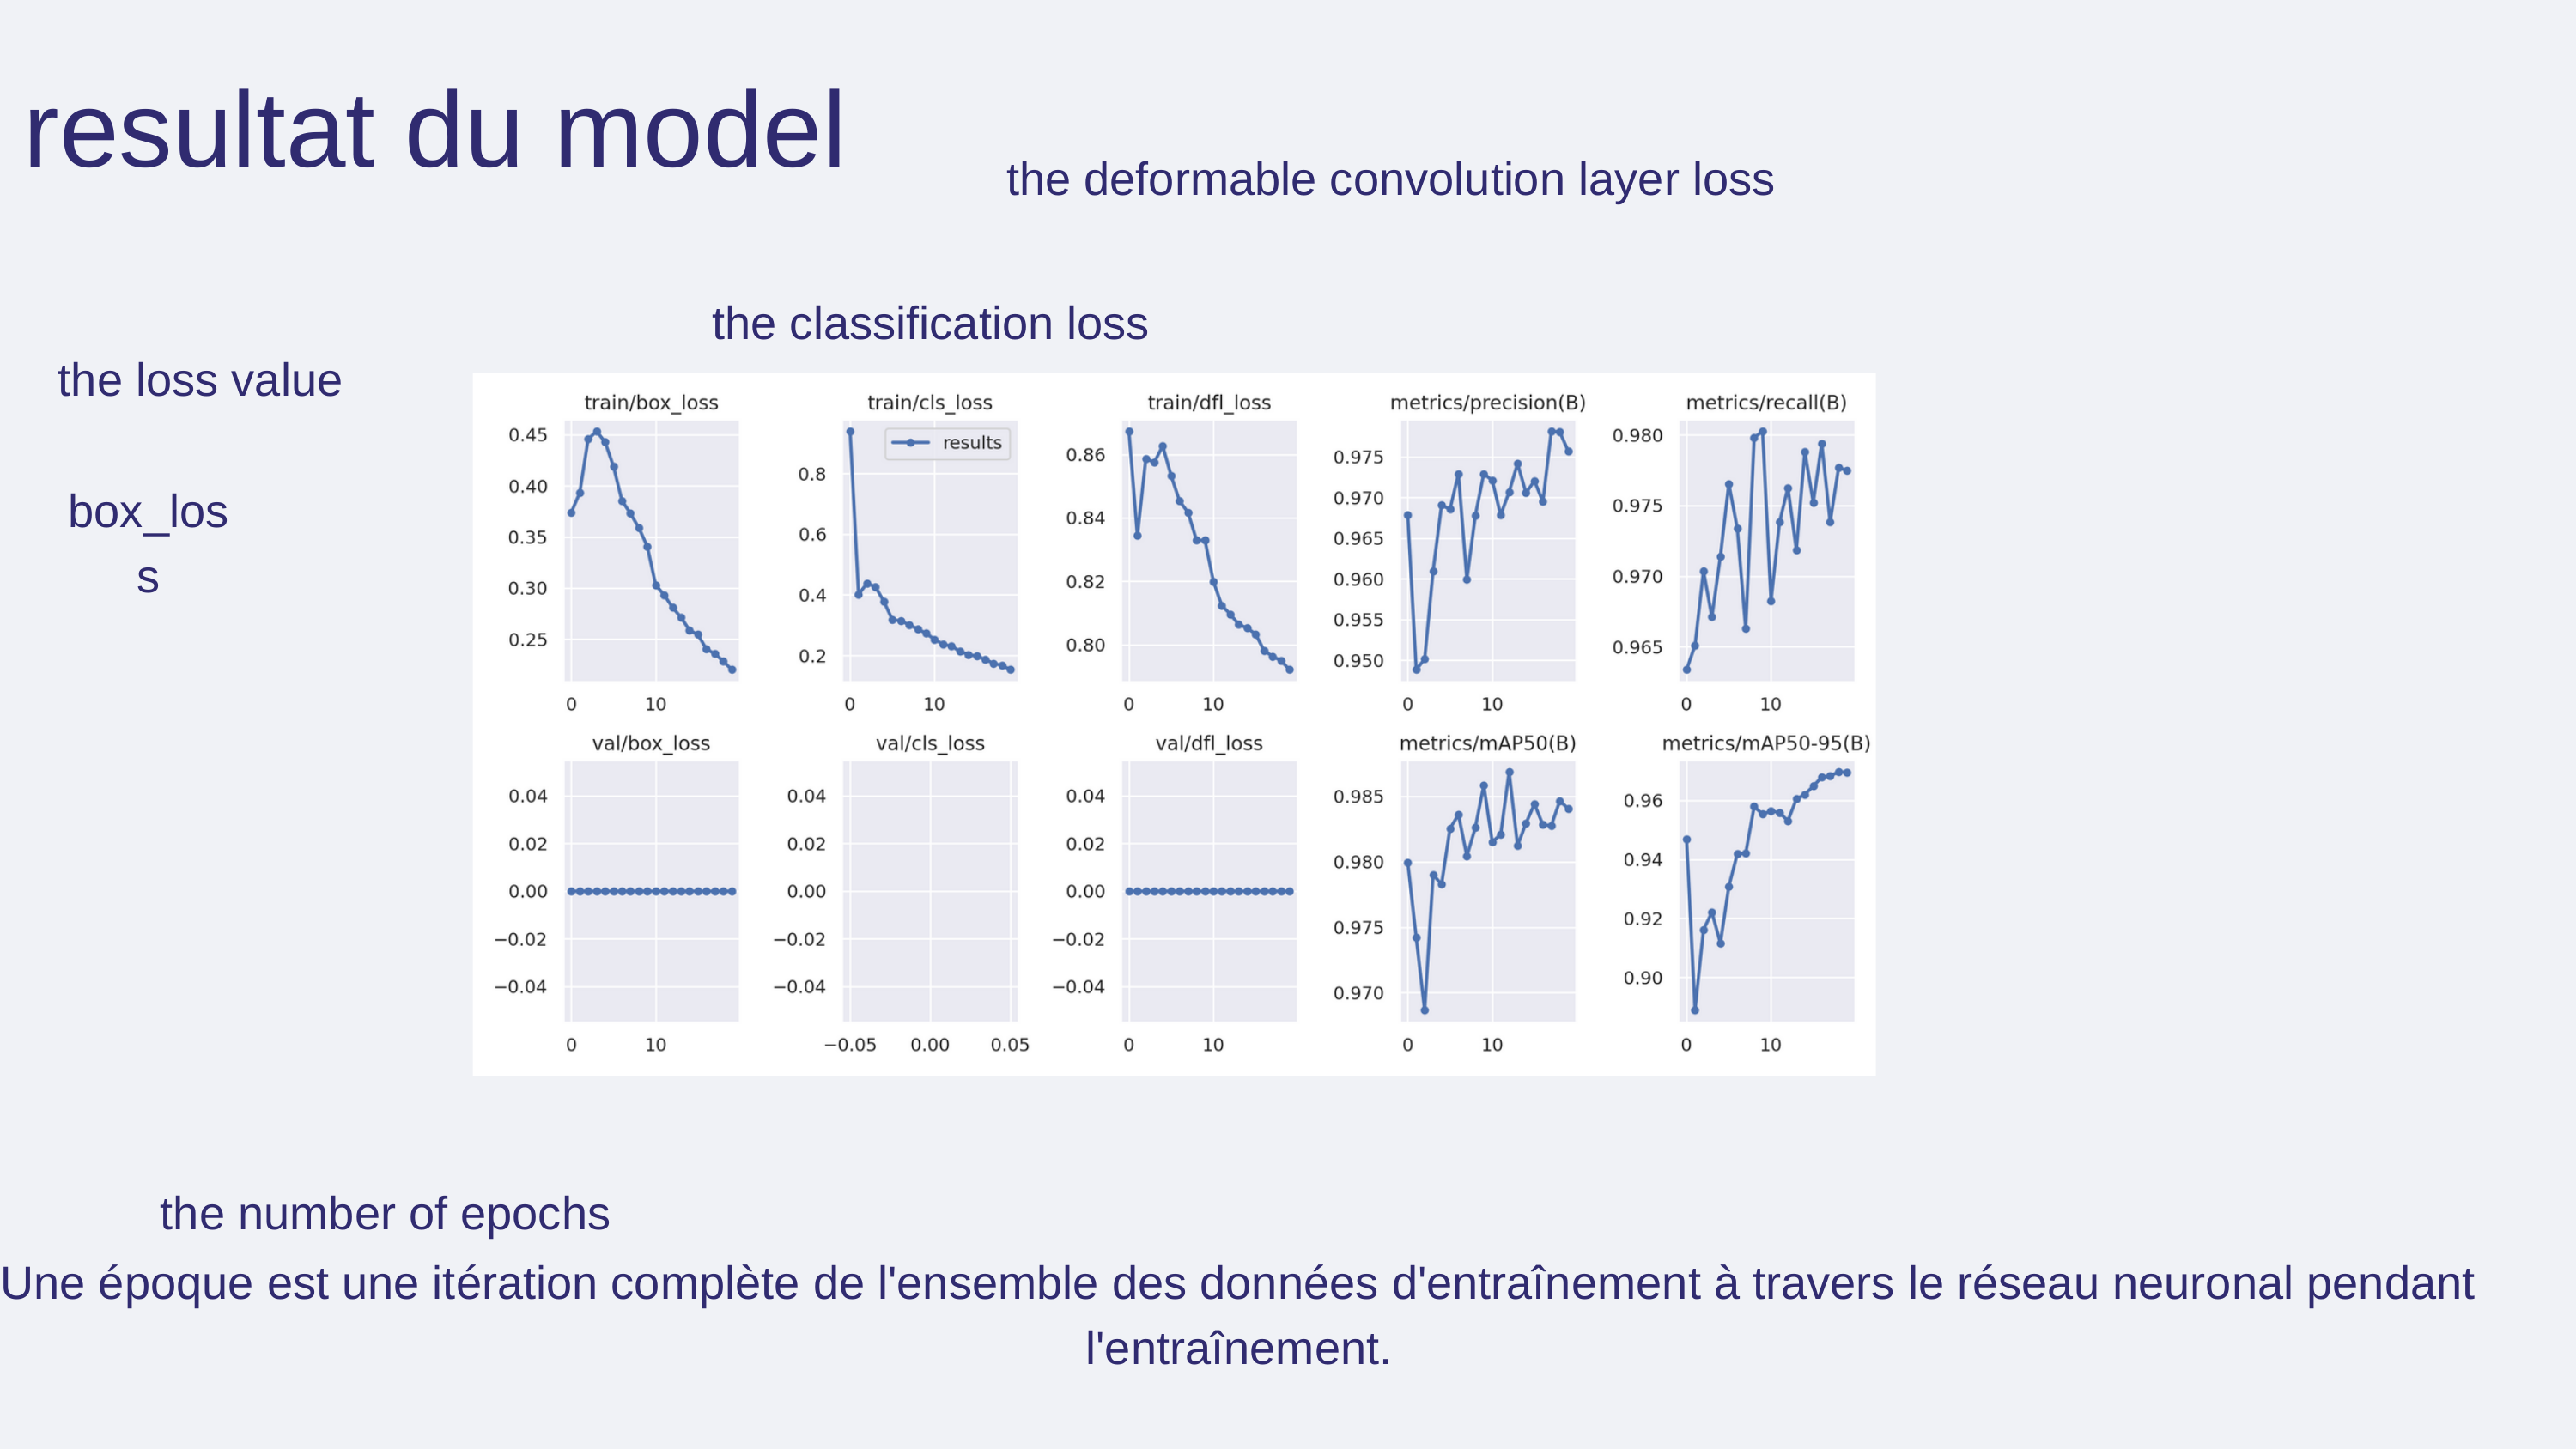

resultat du model
the deformable convolution layer loss
the classification loss
the loss value

box_loss
 the number of epochs
Une époque est une itération complète de l'ensemble des données d'entraînement à travers le réseau neuronal pendant l'entraînement.